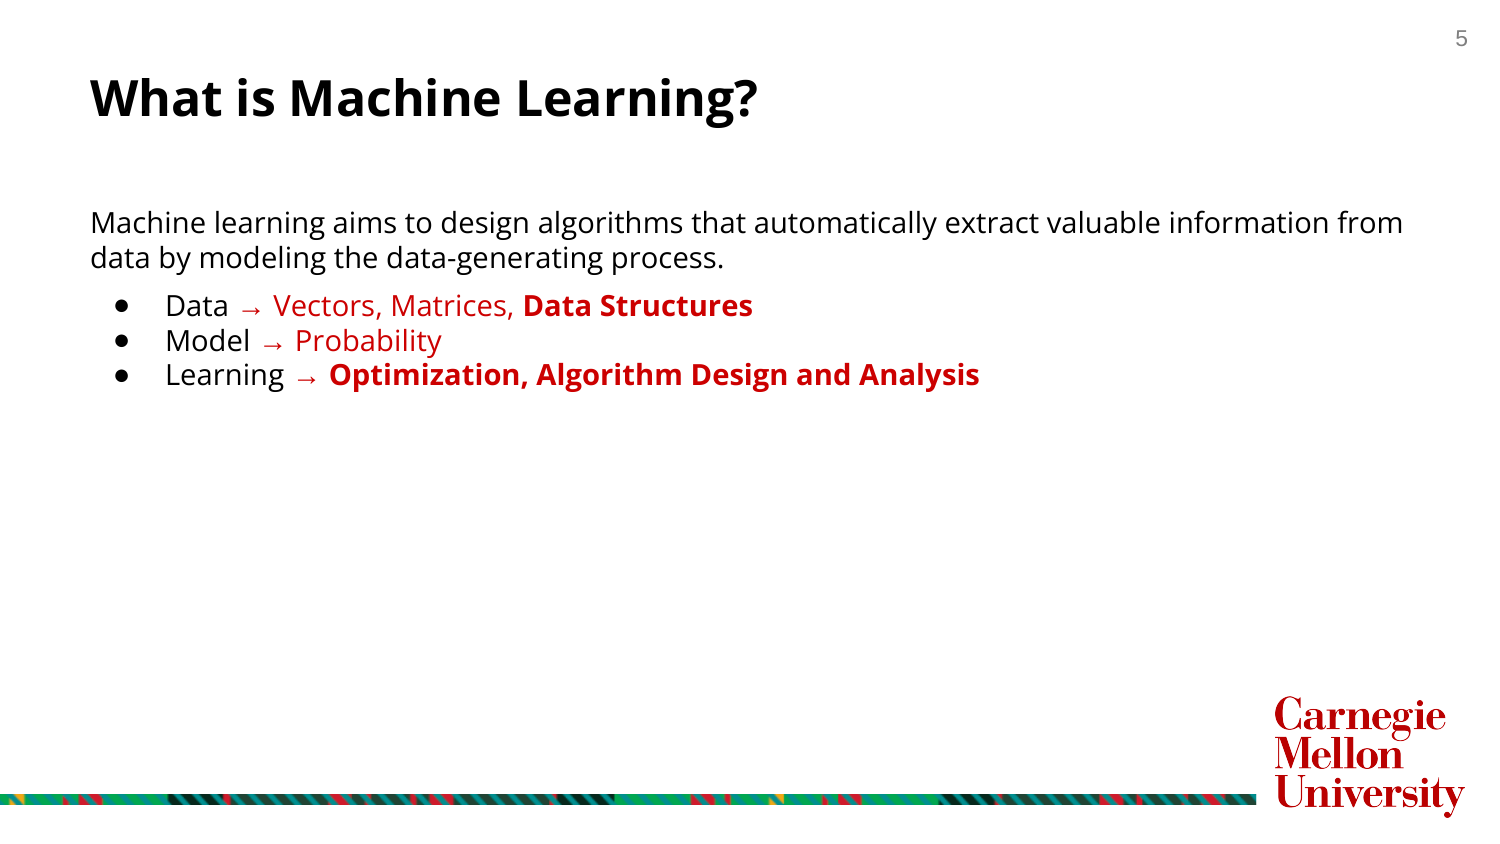

# What is Machine Learning?
Machine learning aims to design algorithms that automatically extract valuable information from data by modeling the data-generating process.
Data → Vectors, Matrices, Data Structures
Model → Probability
Learning → Optimization, Algorithm Design and Analysis